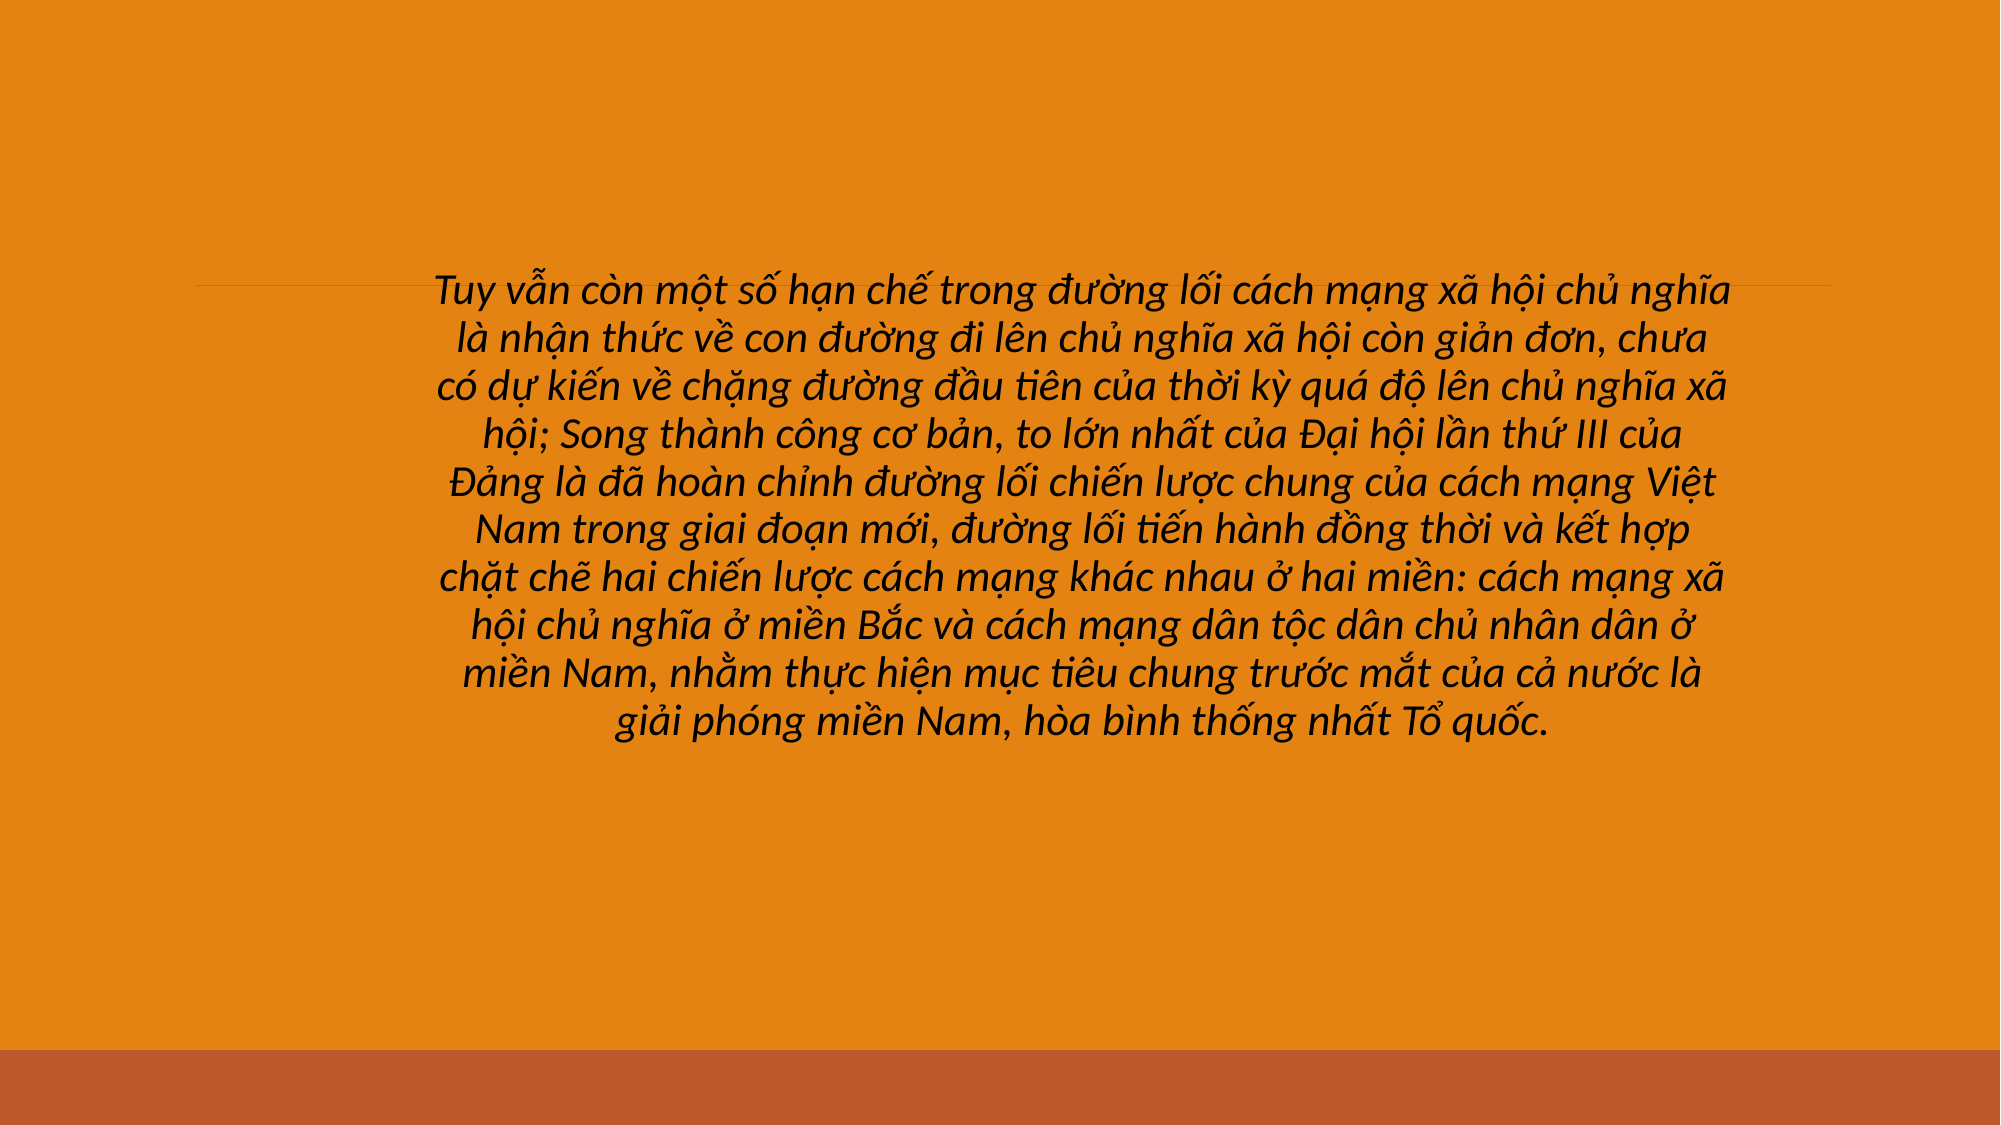

Tuy vẫn còn một số hạn chế trong đường lối cách mạng xã hội chủ nghĩa là nhận thức về con đường đi lên chủ nghĩa xã hội còn giản đơn, chưa có dự kiến về chặng đường đầu tiên của thời kỳ quá độ lên chủ nghĩa xã hội; Song thành công cơ bản, to lớn nhất của Đại hội lần thứ III của Đảng là đã hoàn chỉnh đường lối chiến lược chung của cách mạng Việt Nam trong giai đoạn mới, đường lối tiến hành đồng thời và kết hợp chặt chẽ hai chiến lược cách mạng khác nhau ở hai miền: cách mạng xã hội chủ nghĩa ở miền Bắc và cách mạng dân tộc dân chủ nhân dân ở miền Nam, nhằm thực hiện mục tiêu chung trước mắt của cả nước là giải phóng miền Nam, hòa bình thống nhất Tổ quốc.

179